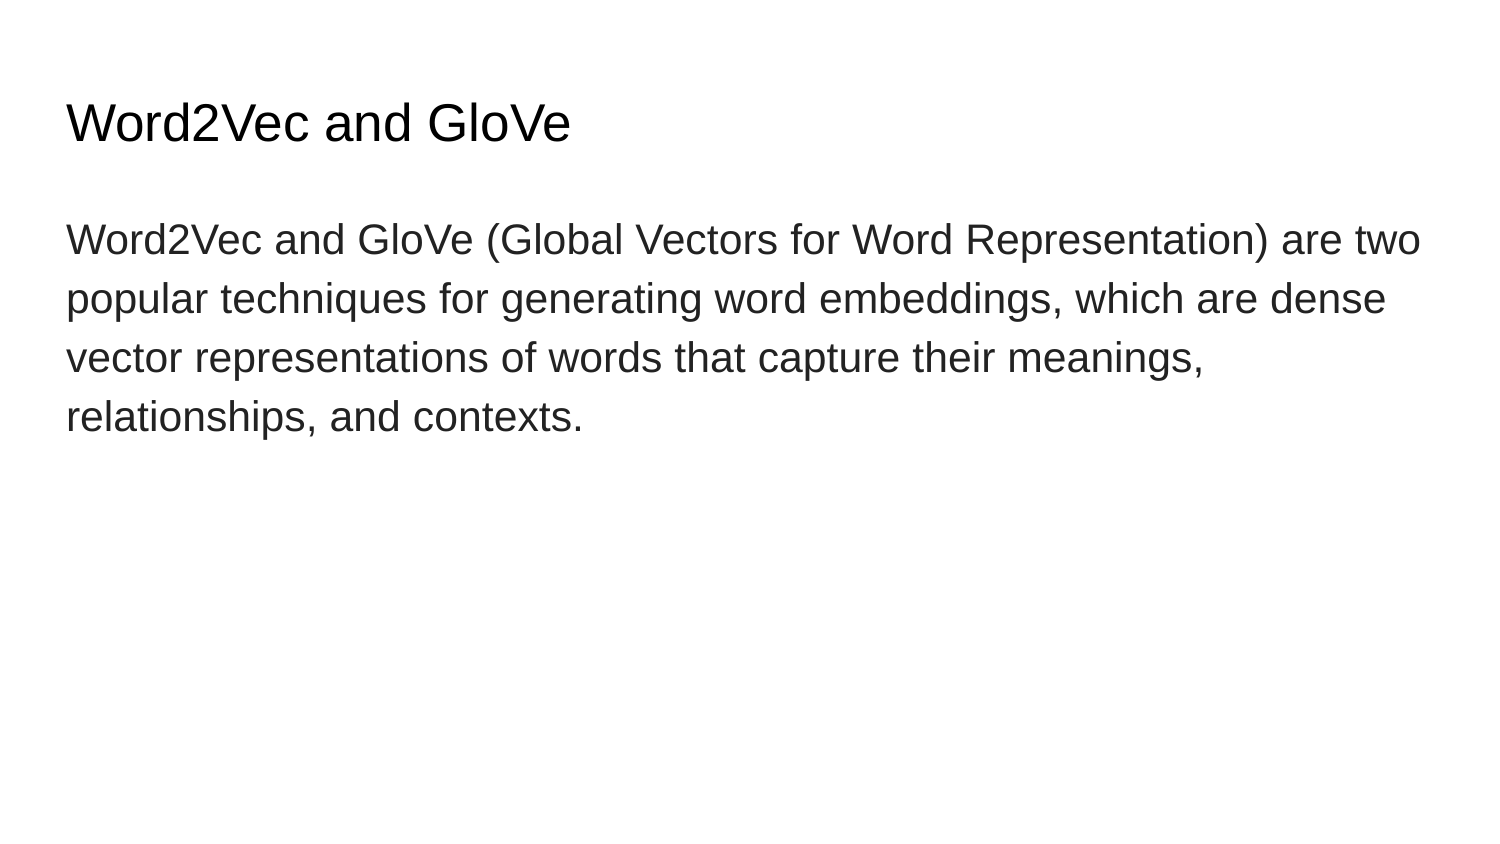

# Word2Vec and GloVe
Word2Vec and GloVe (Global Vectors for Word Representation) are two popular techniques for generating word embeddings, which are dense vector representations of words that capture their meanings, relationships, and contexts.